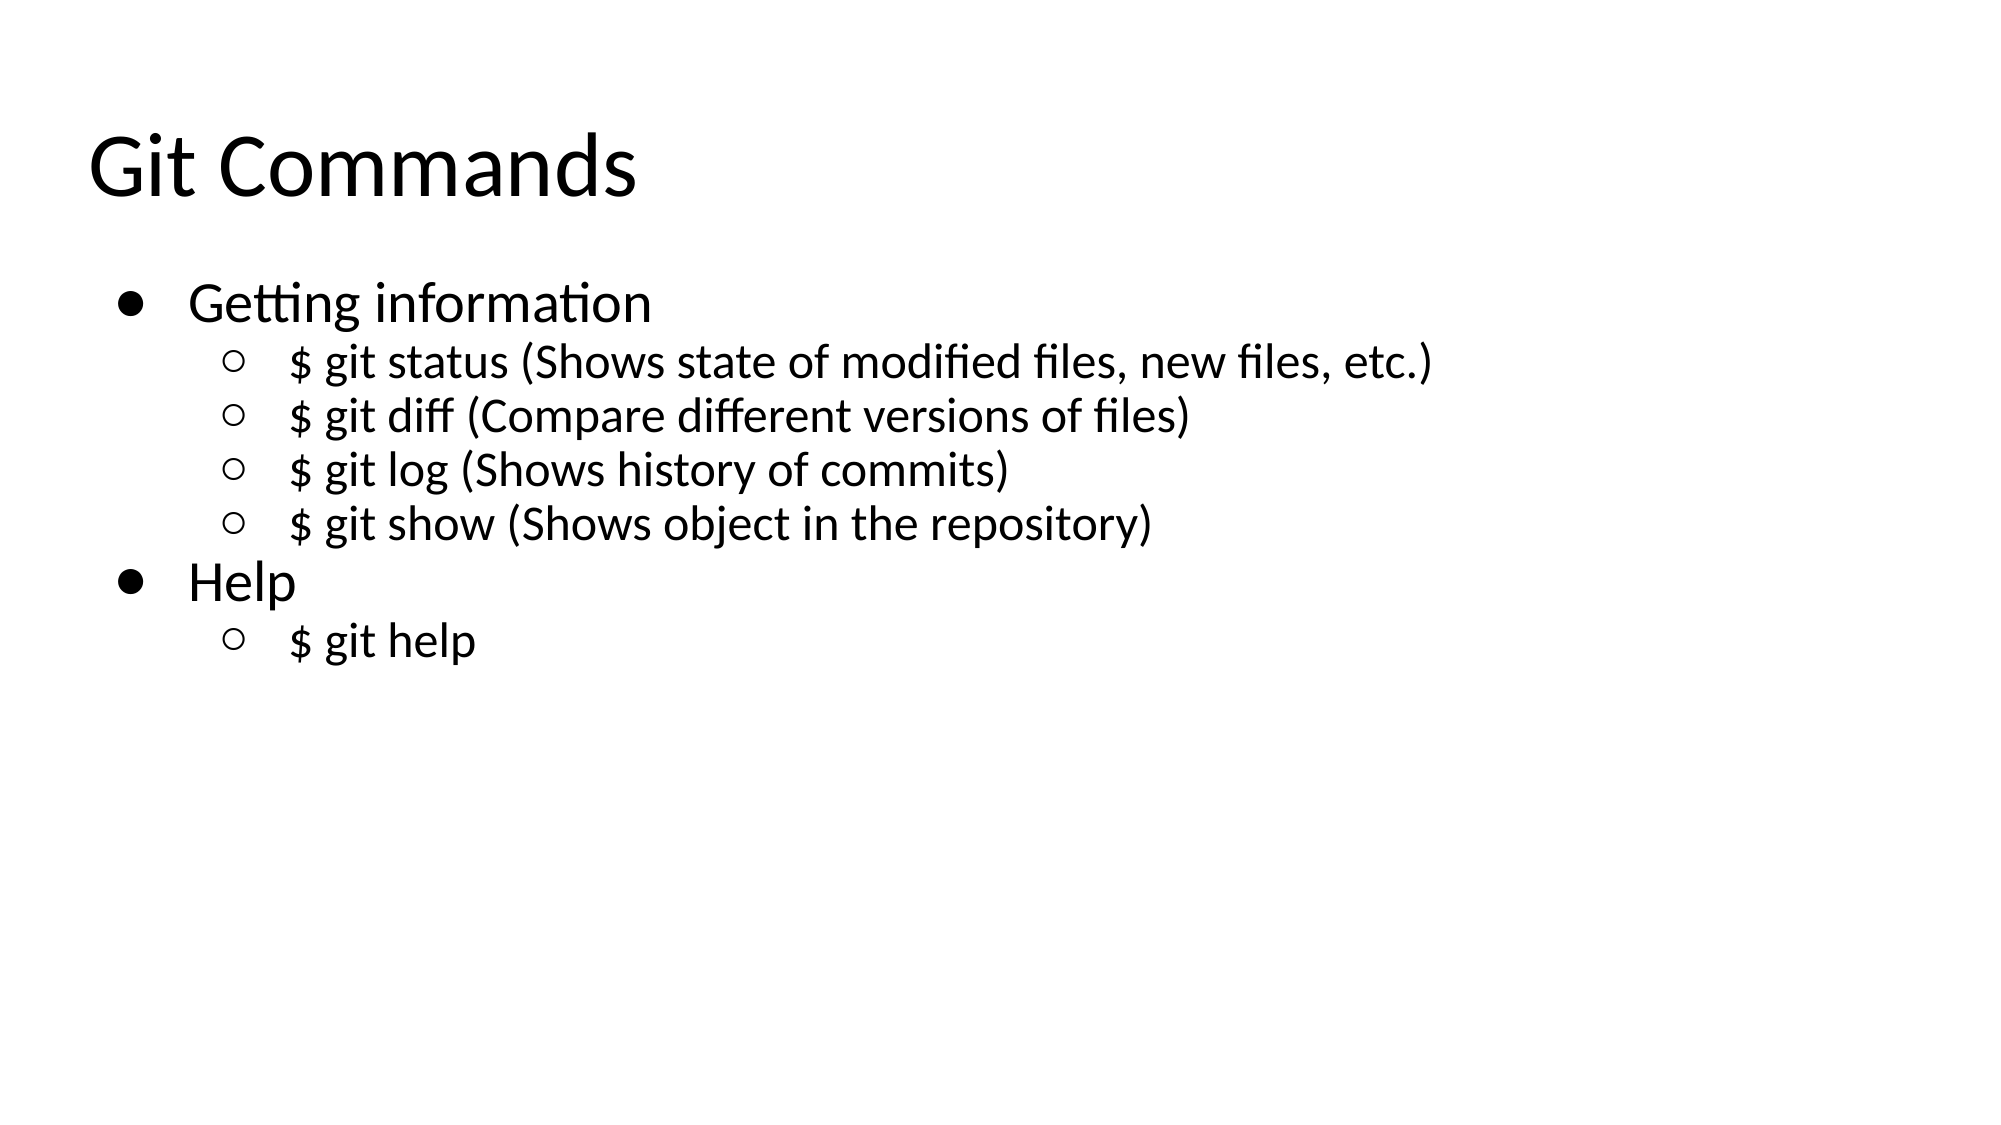

# Git Commands
Getting information
$ git status (Shows state of modified files, new files, etc.)
$ git diff (Compare different versions of files)
$ git log (Shows history of commits)
$ git show (Shows object in the repository)
Help
$ git help